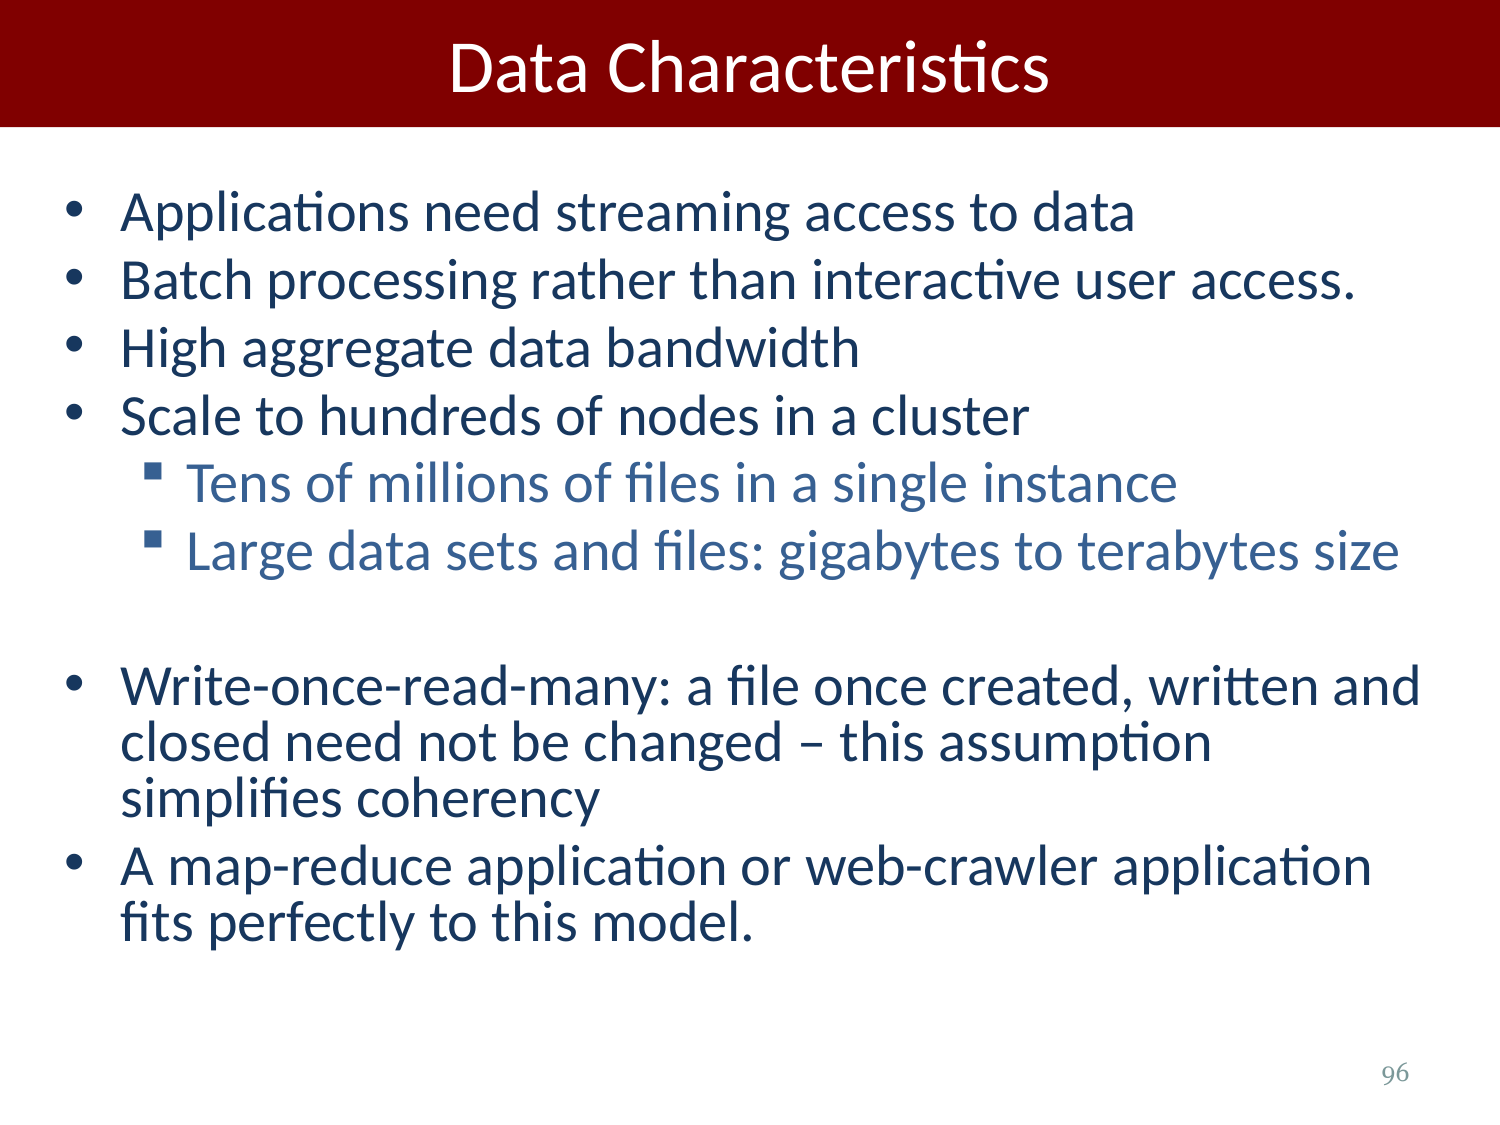

# Data Characteristics
Applications need streaming access to data
Batch processing rather than interactive user access.
High aggregate data bandwidth
Scale to hundreds of nodes in a cluster
Tens of millions of files in a single instance
Large data sets and files: gigabytes to terabytes size

Write-once-read-many: a file once created, written and closed need not be changed – this assumption simplifies coherency
A map-reduce application or web-crawler application fits perfectly to this model.
6/8/23
96